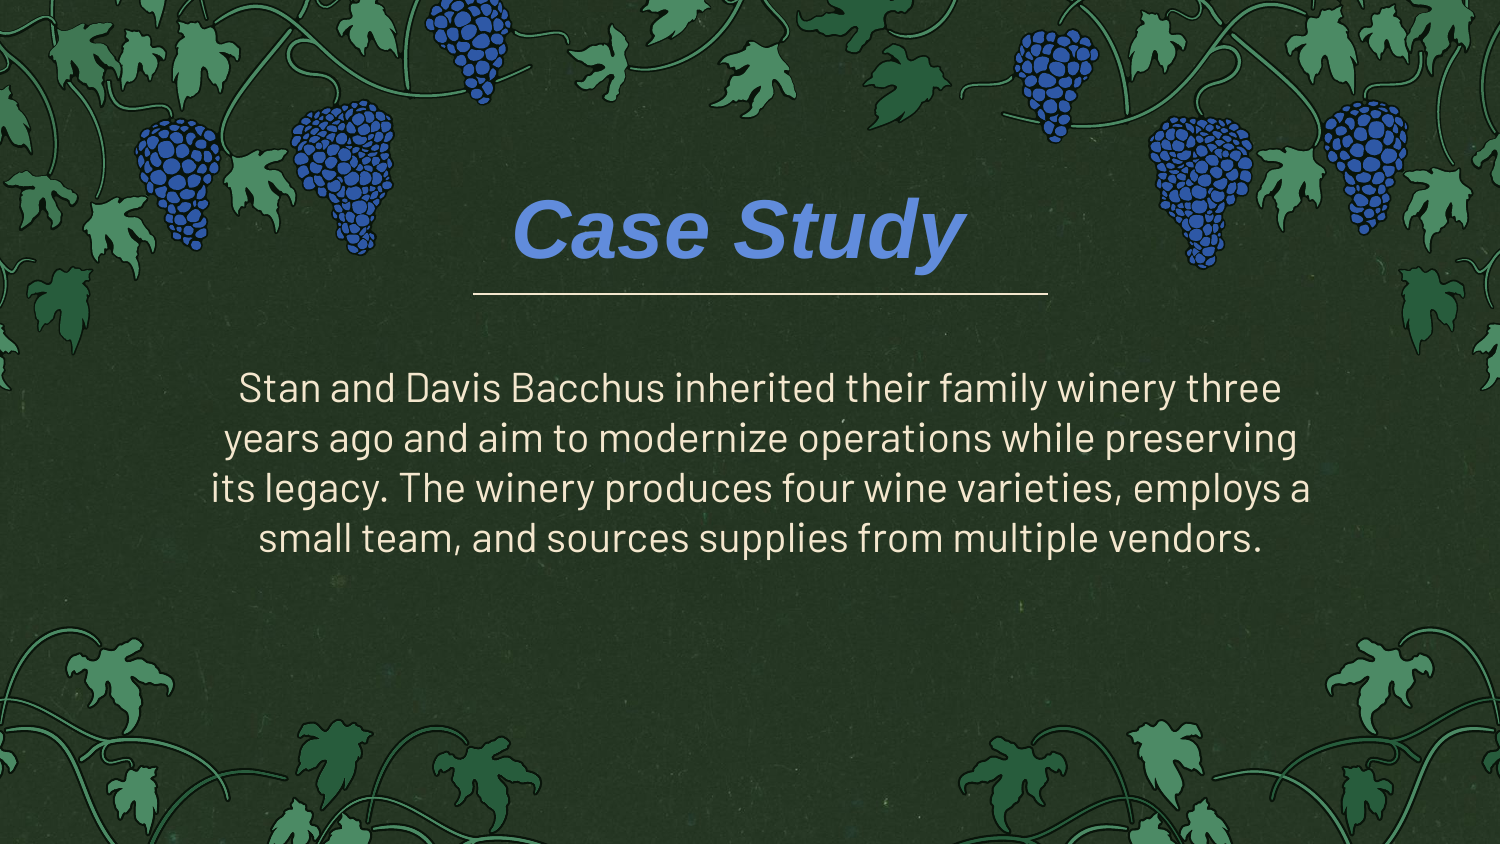

# Case Study

Stan and Davis Bacchus inherited their family winery three years ago and aim to modernize operations while preserving its legacy. The winery produces four wine varieties, employs a small team, and sources supplies from multiple vendors.